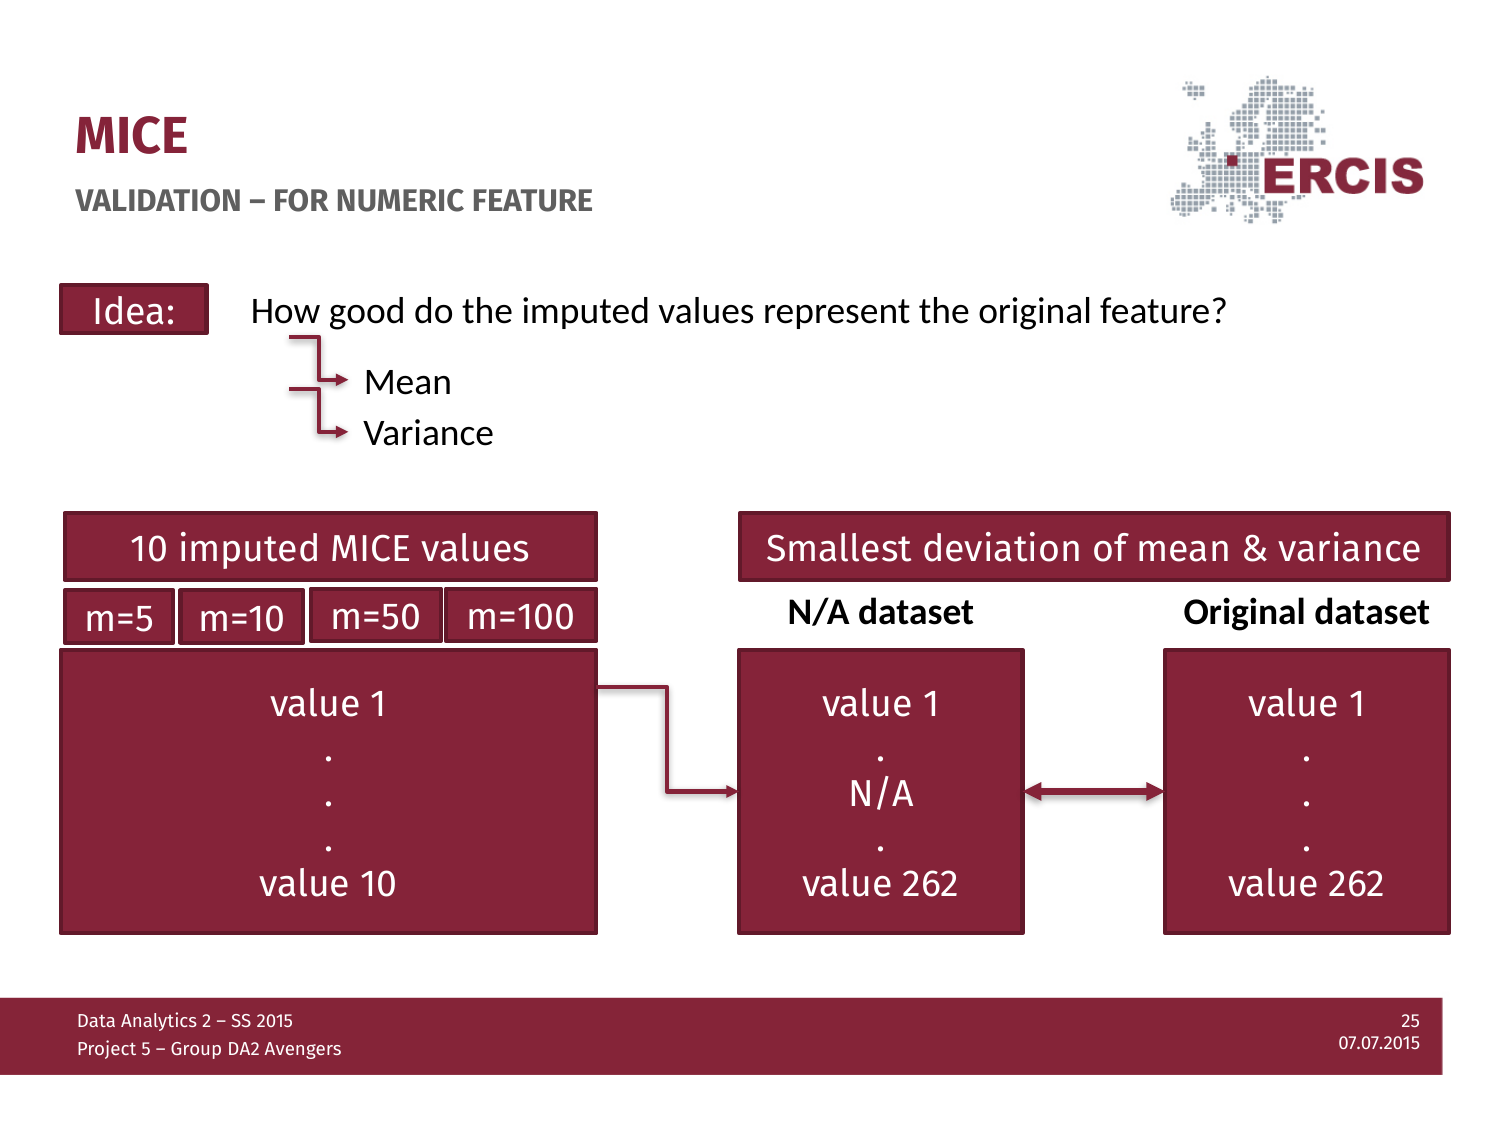

MICE
Validation – for numeric feature
How good do the imputed values represent the original feature?
Idea:
Mean
Variance
10 imputed MICE values
Smallest deviation of mean & variance
N/A dataset
Original dataset
m=50
m=100
m=5
m=10
value 1
.
.
.
value 10
value 1
.
N/A
.
value 262
value 1
.
.
.
value 262